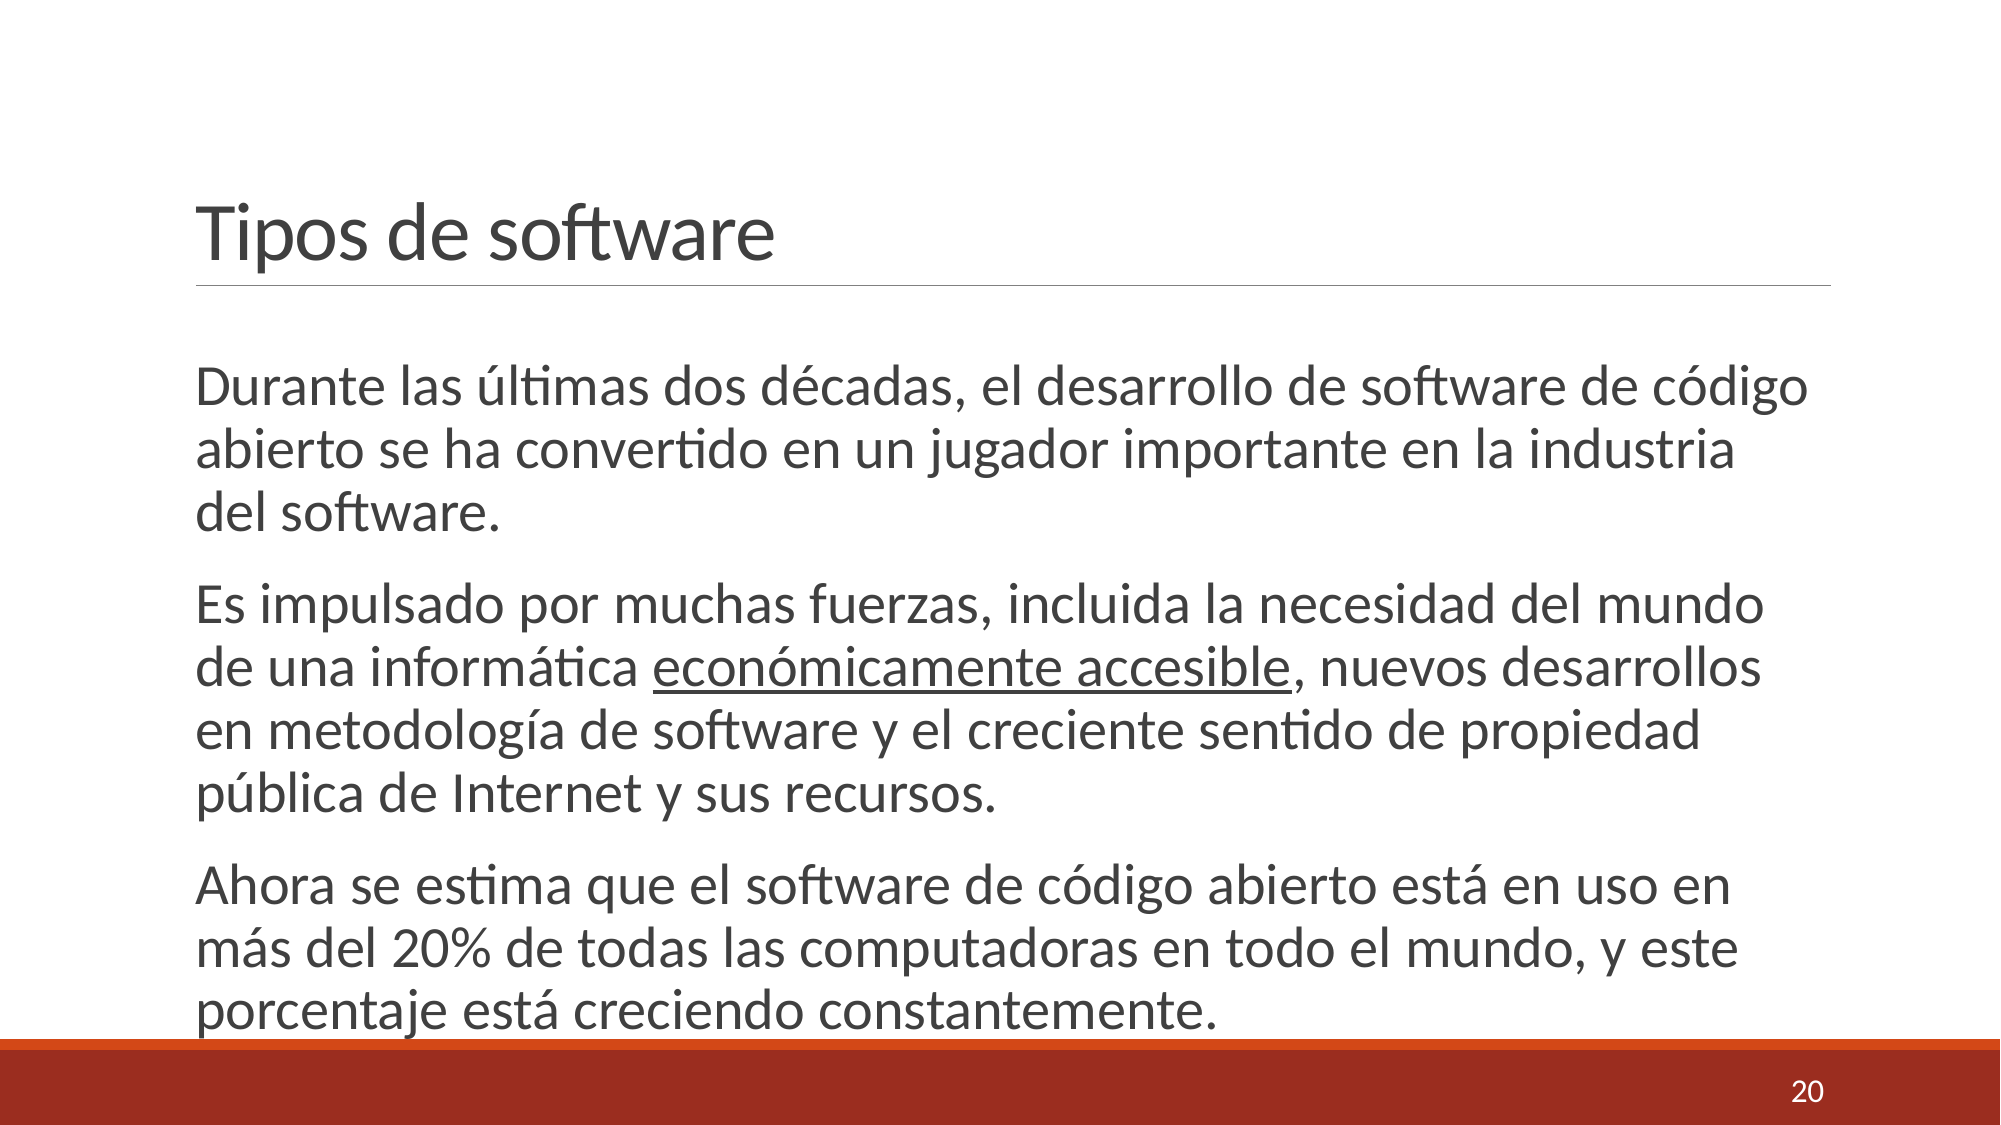

# Tipos de software
Durante las últimas dos décadas, el desarrollo de software de código abierto se ha convertido en un jugador importante en la industria del software.
Es impulsado por muchas fuerzas, incluida la necesidad del mundo de una informática económicamente accesible, nuevos desarrollos en metodología de software y el creciente sentido de propiedad pública de Internet y sus recursos.
Ahora se estima que el software de código abierto está en uso en más del 20% de todas las computadoras en todo el mundo, y este porcentaje está creciendo constantemente.
20